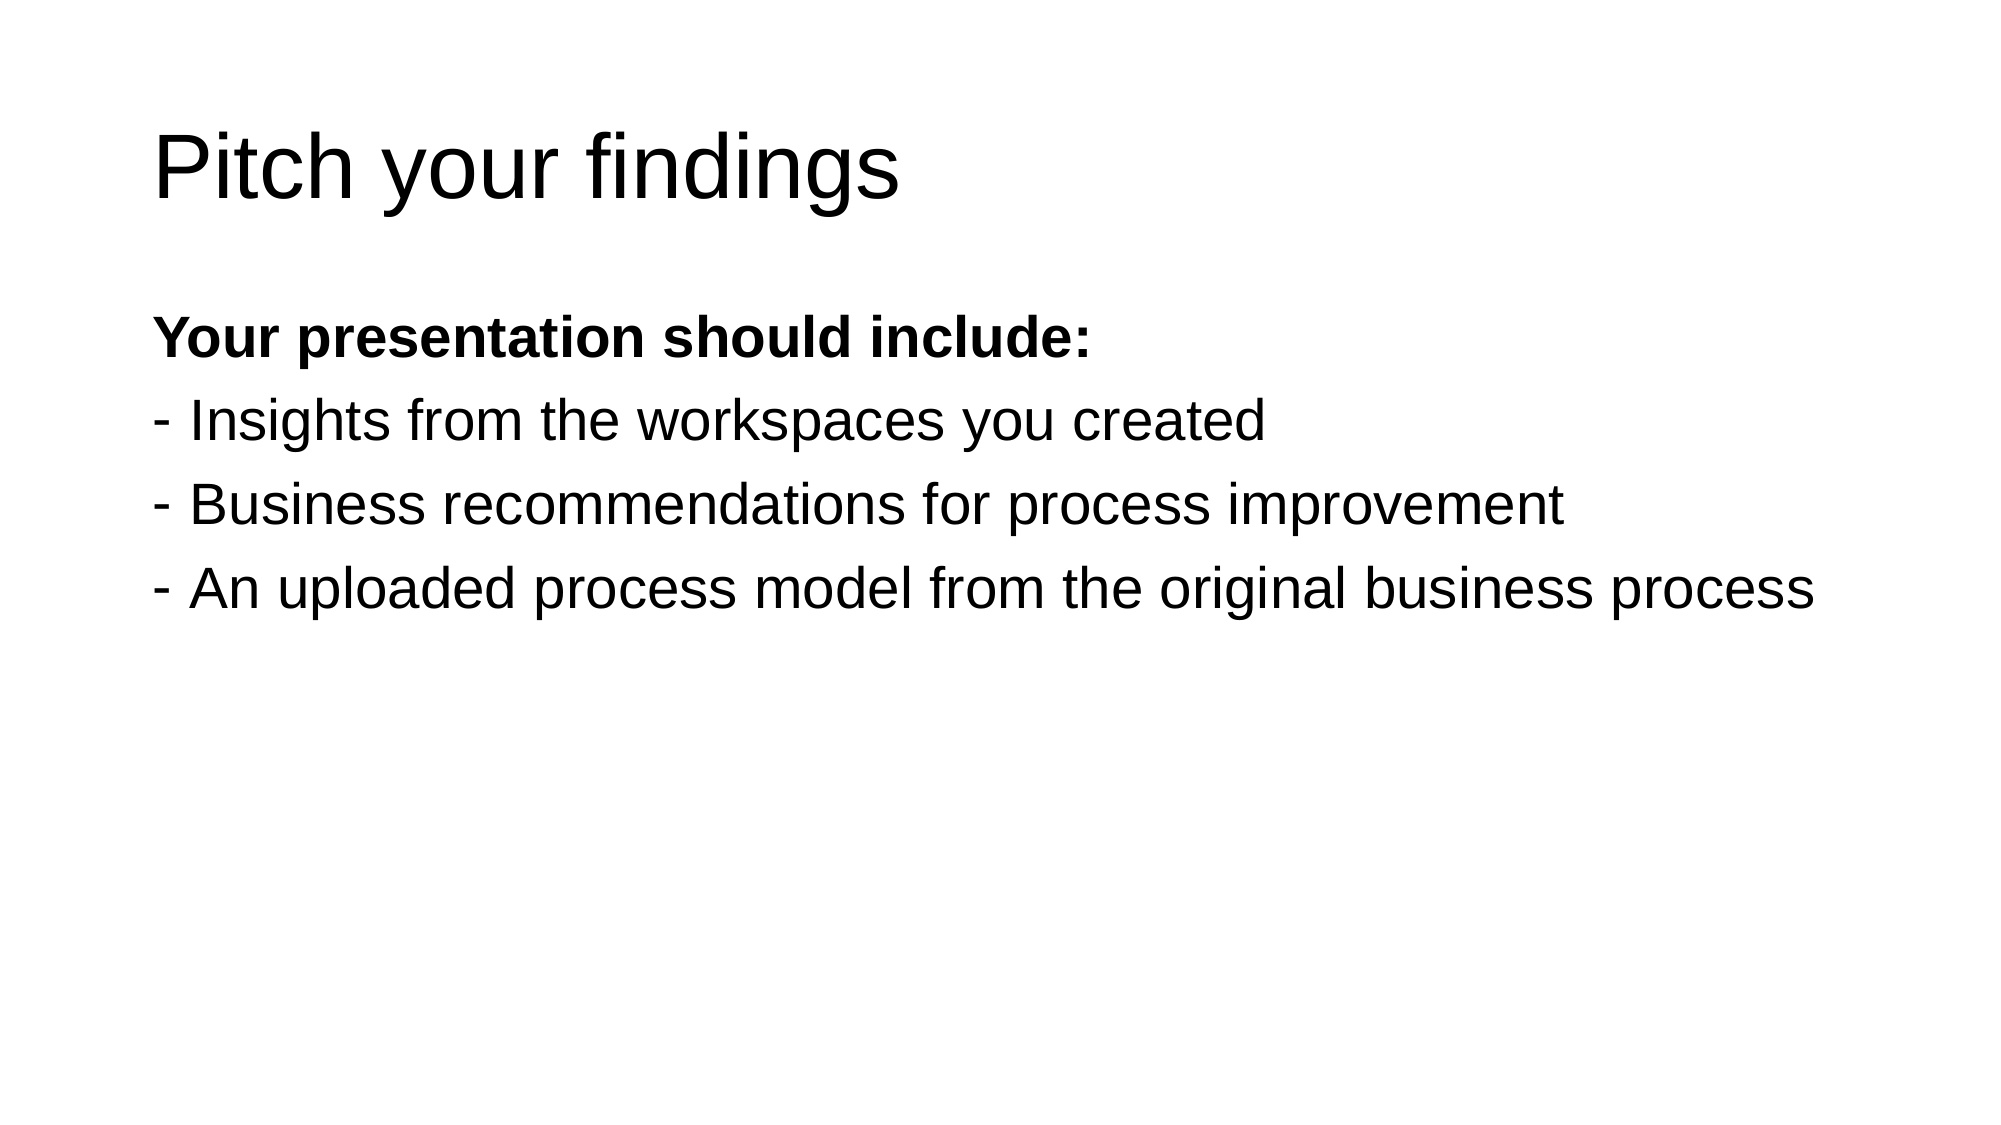

# Pitch your findings
Your presentation should include:
Insights from the workspaces you created
Business recommendations for process improvement
An uploaded process model from the original business process